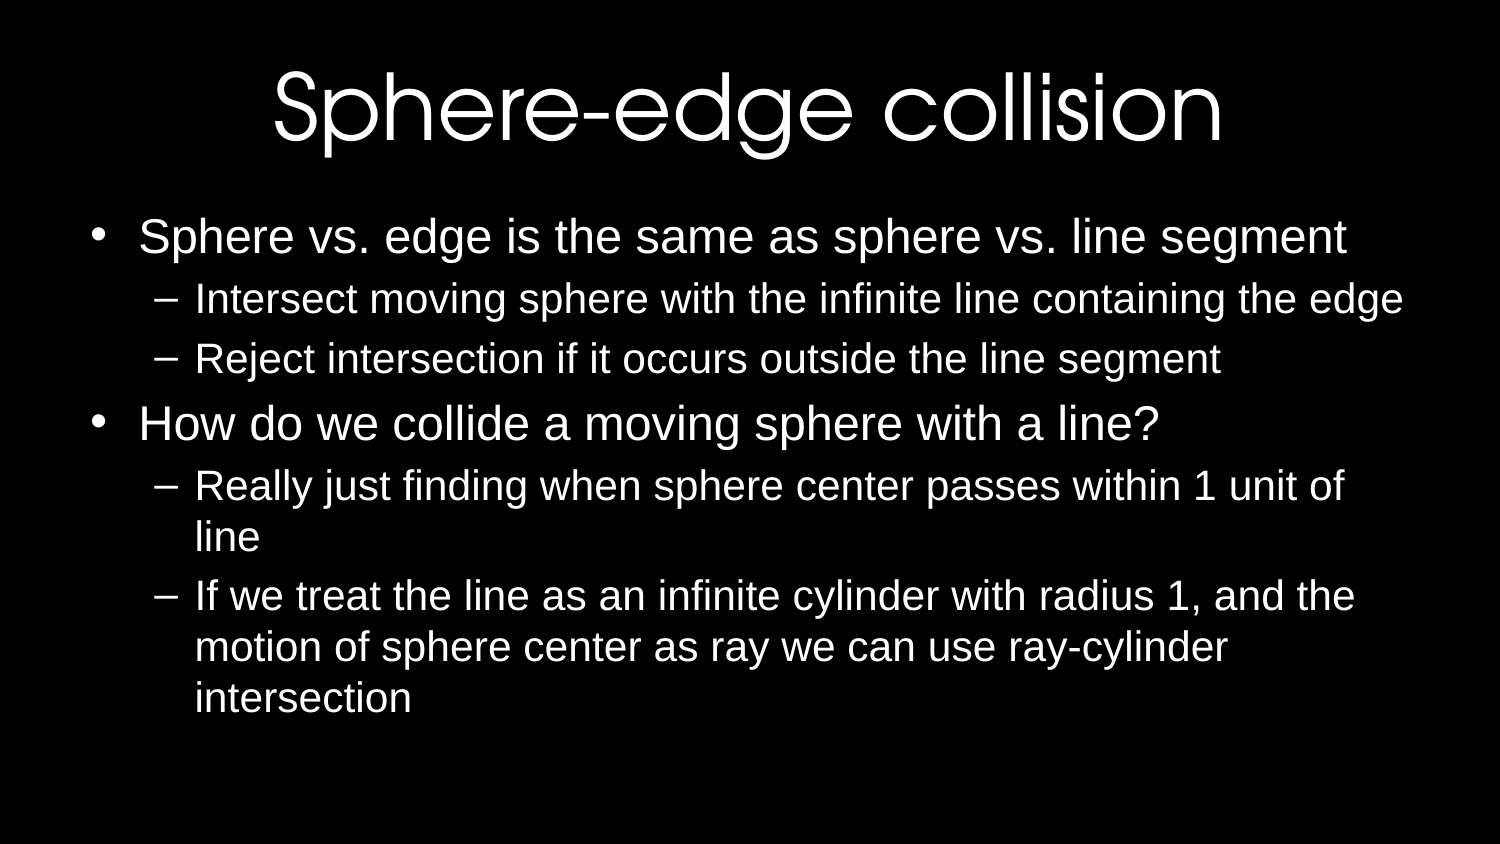

# Sphere-edge collision
Sphere vs. edge is the same as sphere vs. line segment
Intersect moving sphere with the infinite line containing the edge
Reject intersection if it occurs outside the line segment
How do we collide a moving sphere with a line?
Really just finding when sphere center passes within 1 unit of line
If we treat the line as an infinite cylinder with radius 1, and the motion of sphere center as ray we can use ray-cylinder intersection